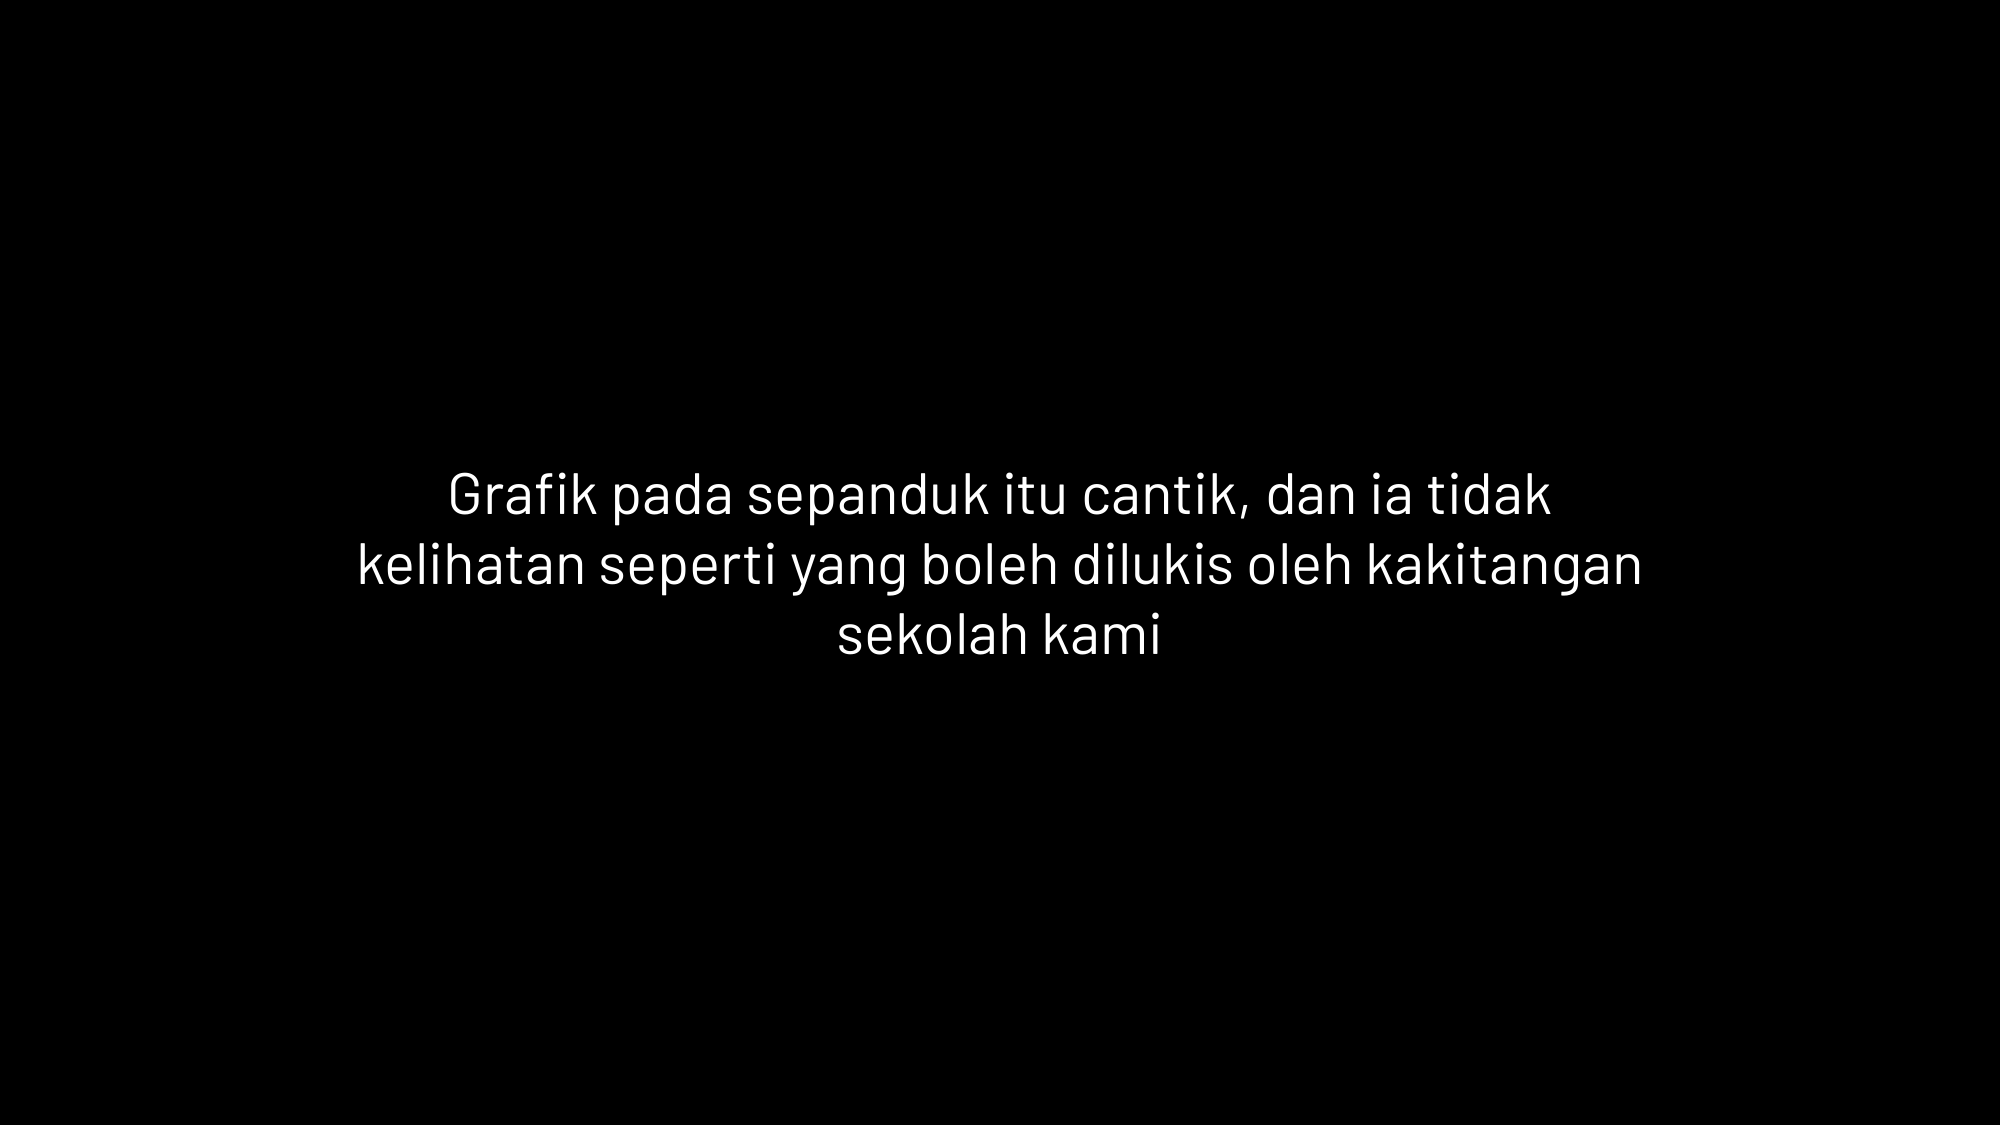

Grafik pada sepanduk itu cantik, dan ia tidak kelihatan seperti yang boleh dilukis oleh kakitangan sekolah kami